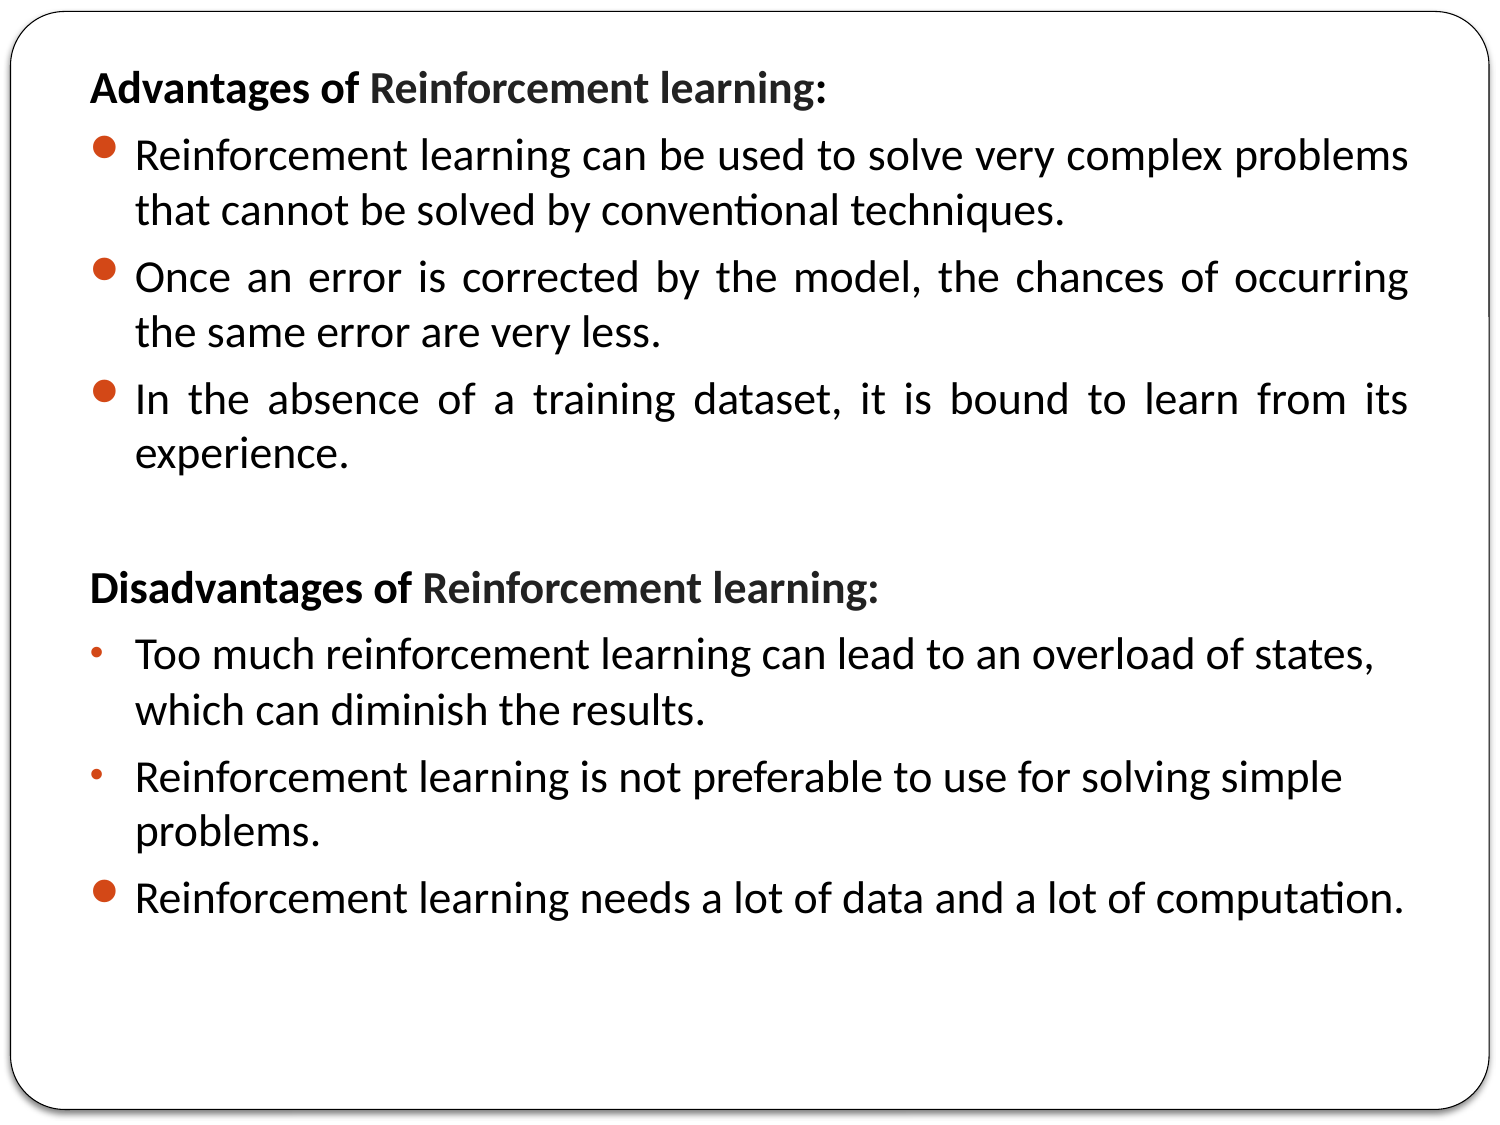

Advantages of Reinforcement learning:
Reinforcement learning can be used to solve very complex problems that cannot be solved by conventional techniques.
Once an error is corrected by the model, the chances of occurring the same error are very less.
In the absence of a training dataset, it is bound to learn from its experience.

Disadvantages of Reinforcement learning:
Too much reinforcement learning can lead to an overload of states, which can diminish the results.
Reinforcement learning is not preferable to use for solving simple problems.
Reinforcement learning needs a lot of data and a lot of computation.